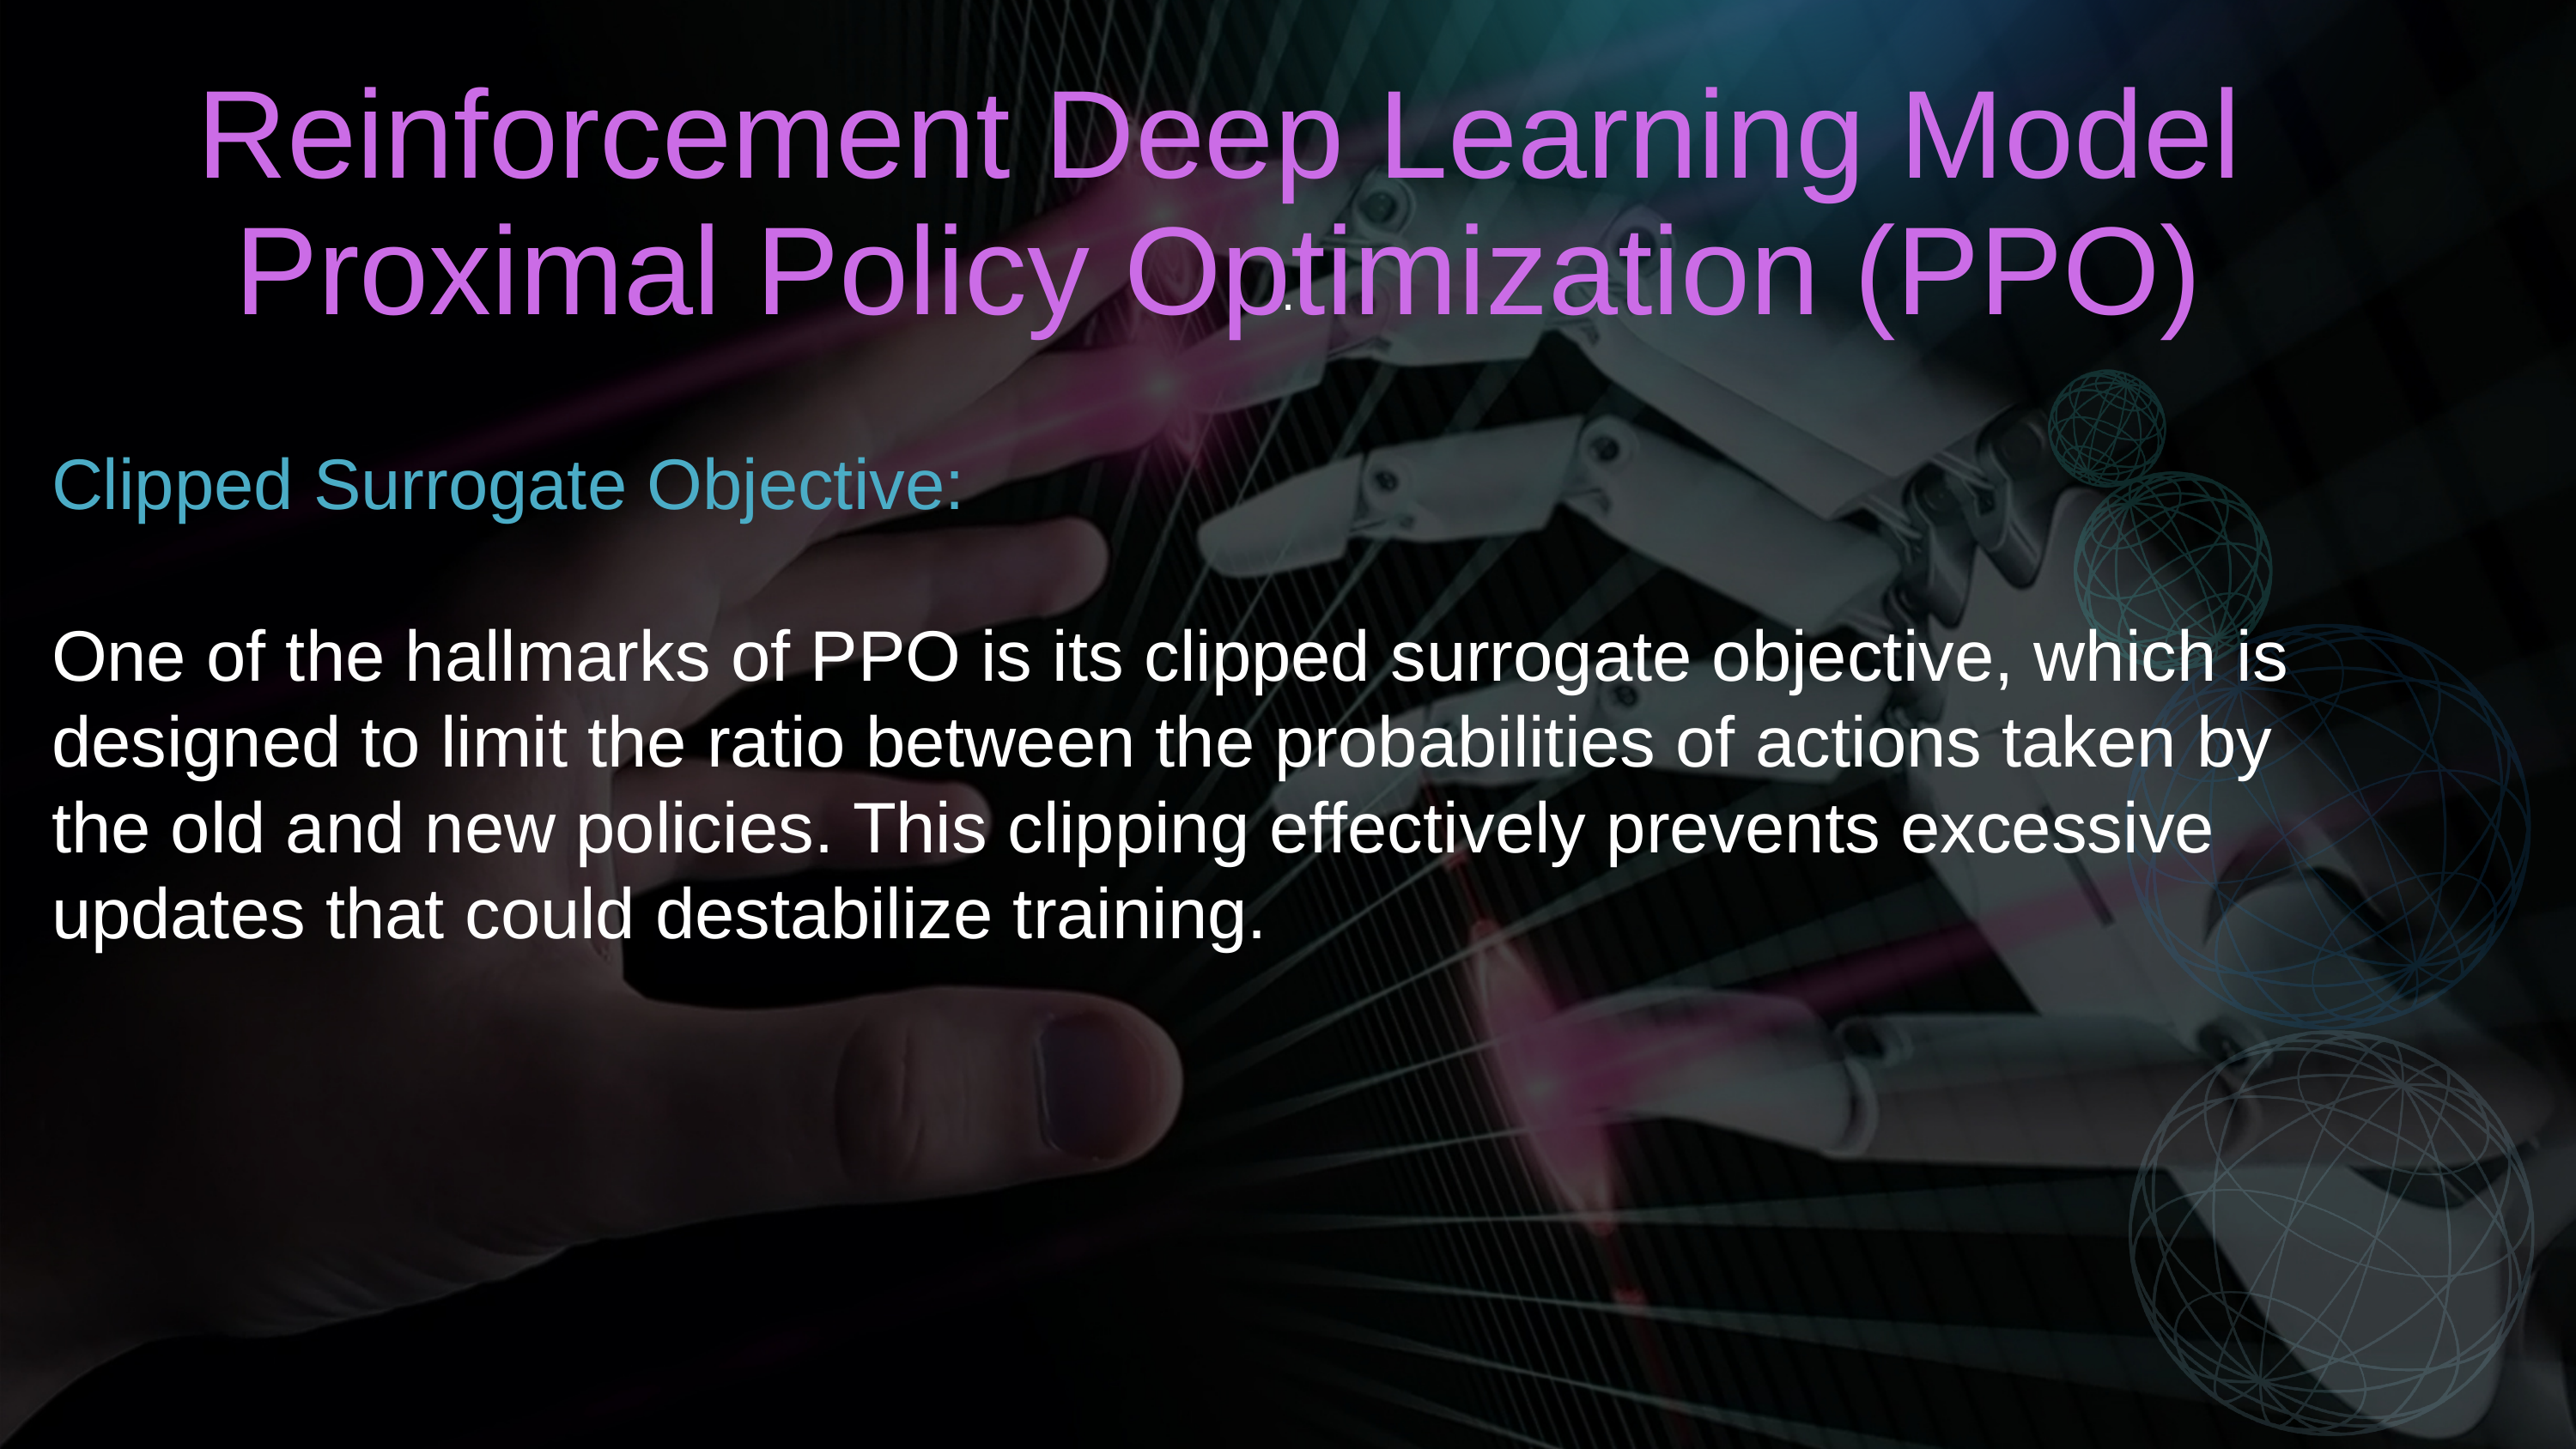

Reinforcement Deep Learning Model
Proximal Policy Optimization (PPO)
.

Clipped Surrogate Objective:

One of the hallmarks of PPO is its clipped surrogate objective, which is
designed to limit the ratio between the probabilities of actions taken by
the old and new policies. This clipping effectively prevents excessive
updates that could destabilize training.